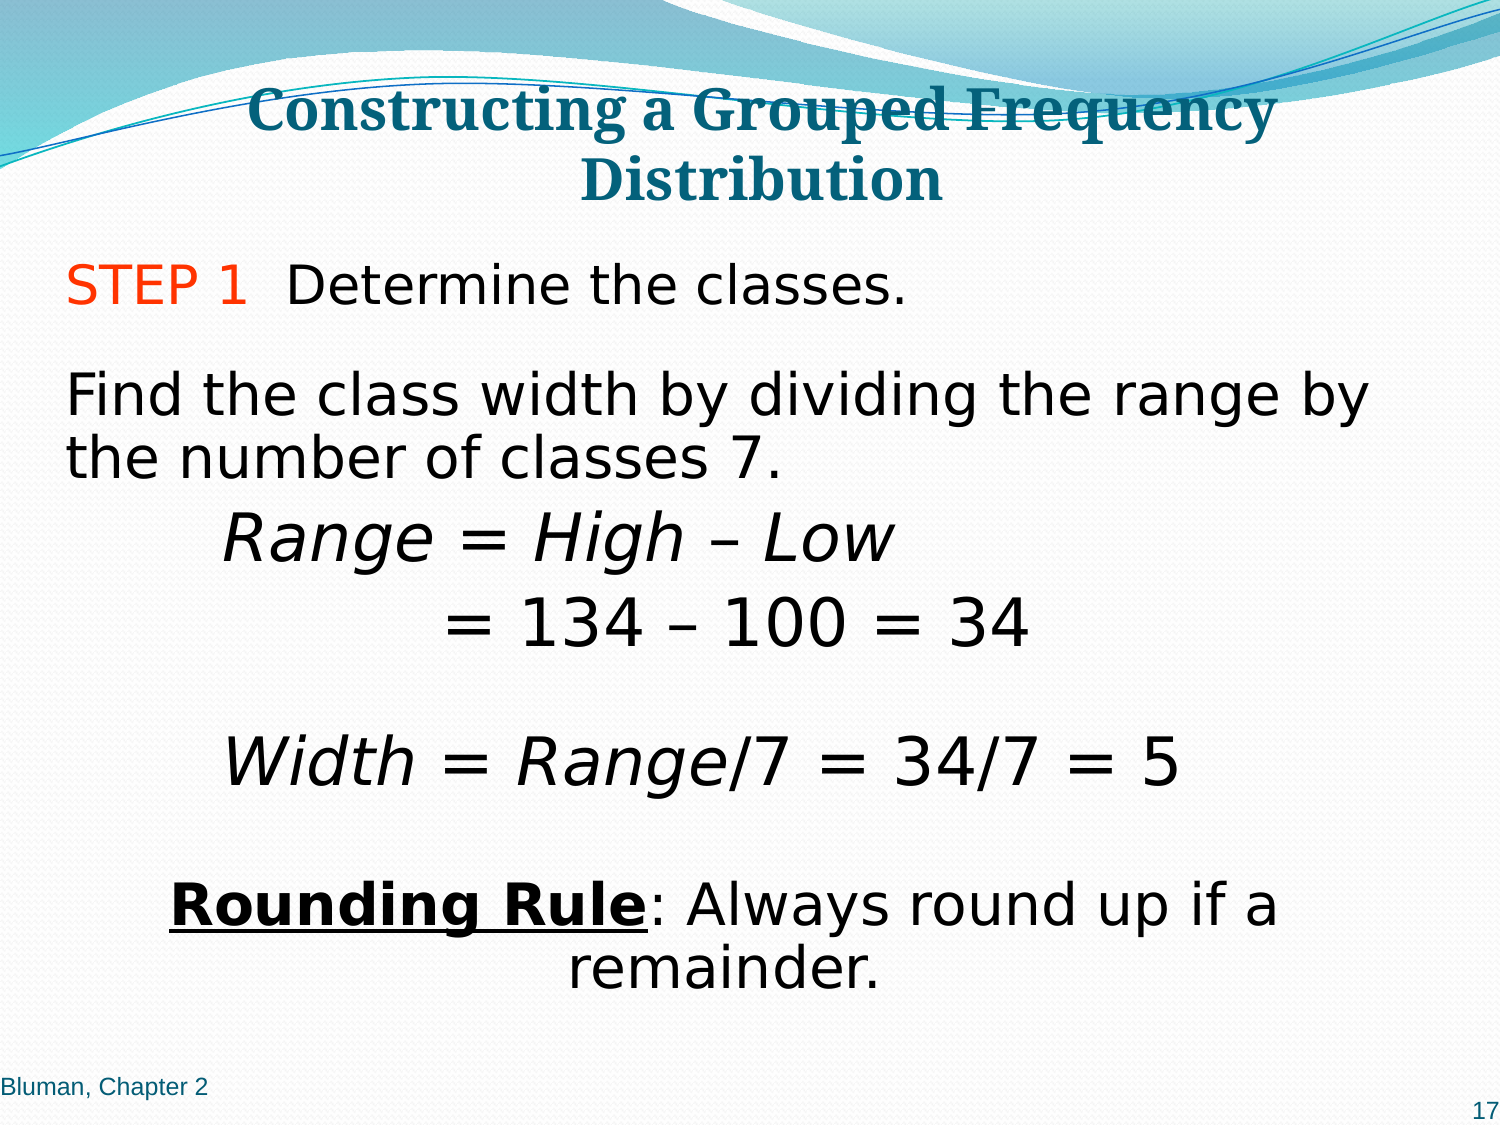

# Constructing a Grouped Frequency Distribution
STEP 1  Determine the classes.

Find the class width by dividing the range by the number of classes 7.
Range = High – Low
= 134 – 100 = 34

Width = Range/7 = 34/7 = 5

Rounding Rule: Always round up if a remainder.
Bluman, Chapter 2
17